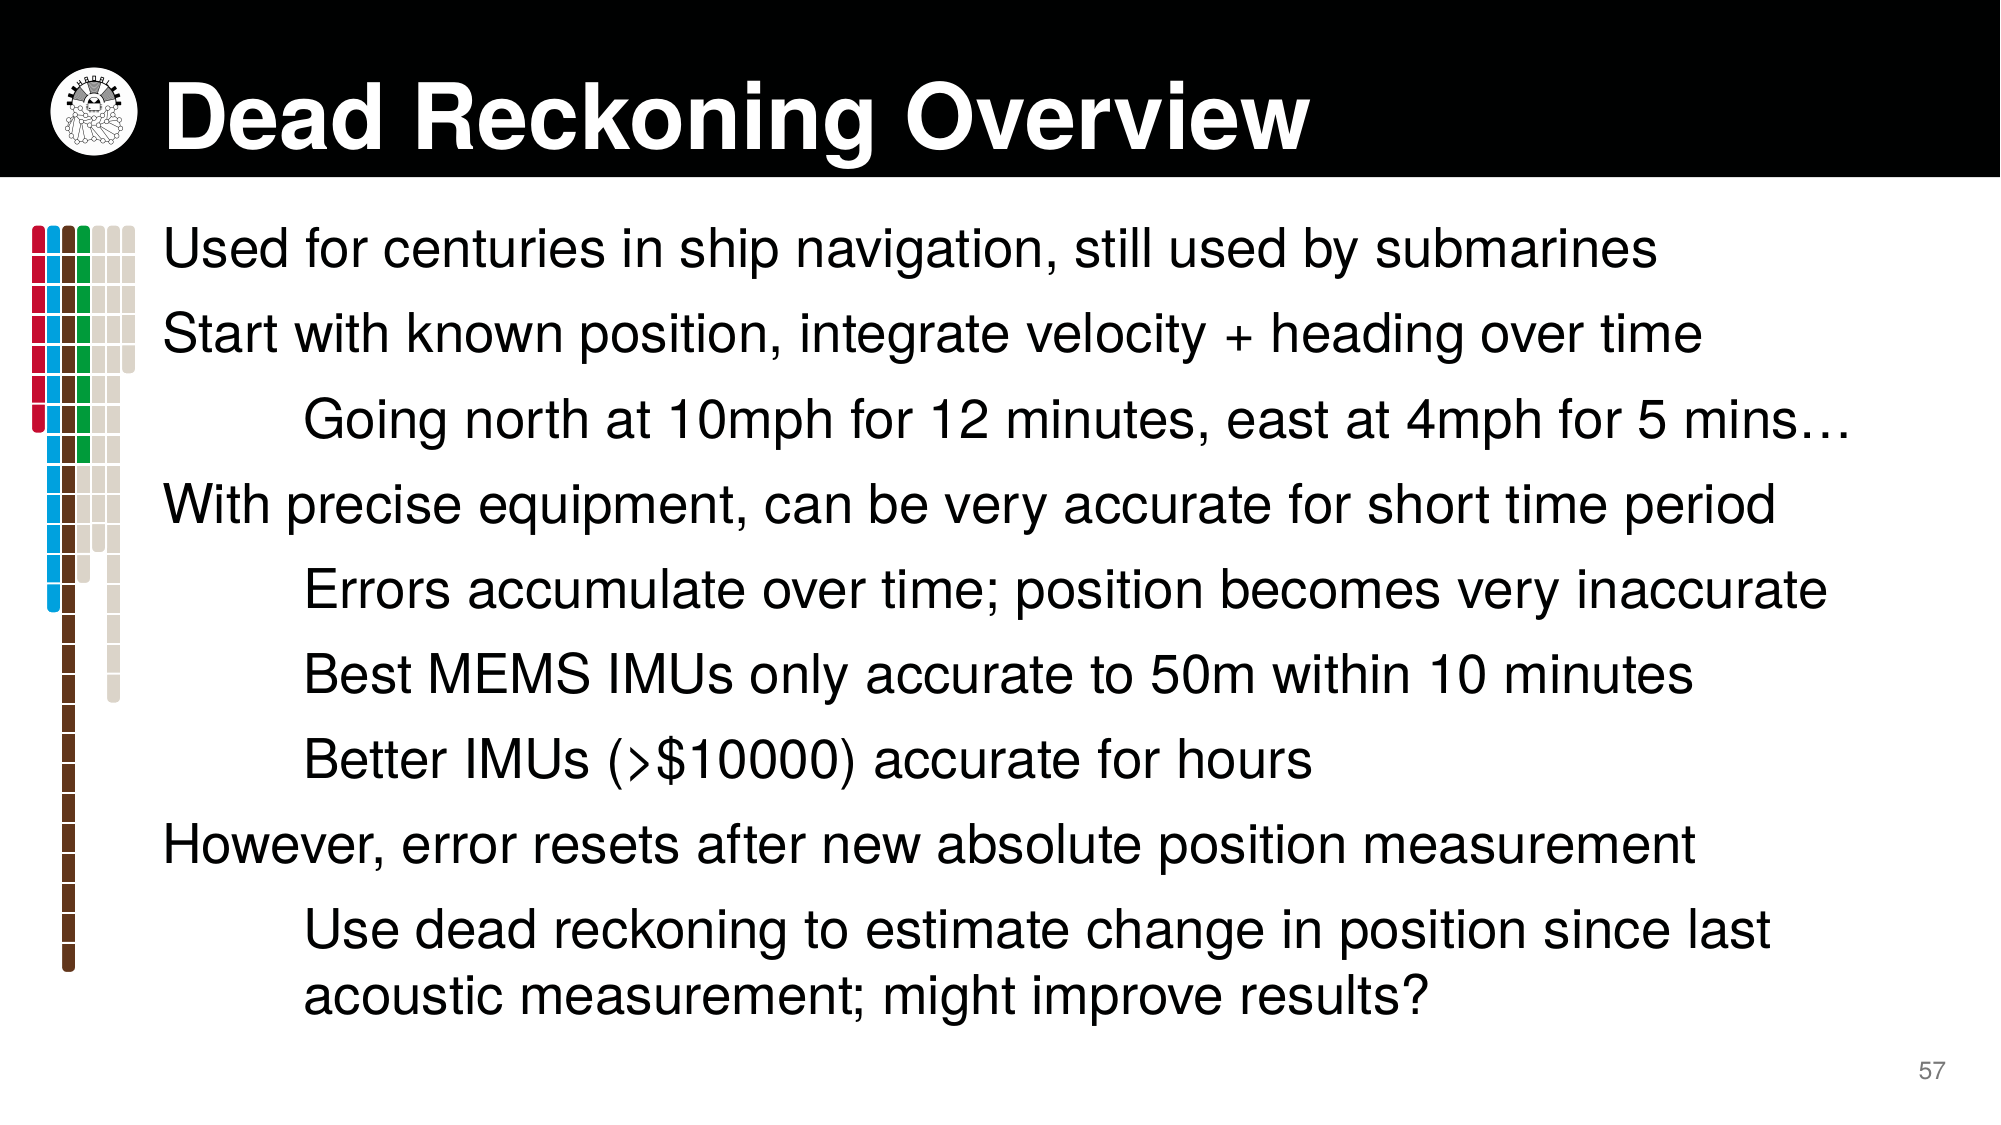

# Dead Reckoning Overview
Used for centuries in ship navigation, still used by submarines
Start with known position, integrate velocity + heading over time
	Going north at 10mph for 12 minutes, east at 4mph for 5 mins…
With precise equipment, can be very accurate for short time period
	Errors accumulate over time; position becomes very inaccurate
	Best MEMS IMUs only accurate to 50m within 10 minutes
	Better IMUs (>$10000) accurate for hours
However, error resets after new absolute position measurement
	Use dead reckoning to estimate change in position since last
	acoustic measurement; might improve results?

57